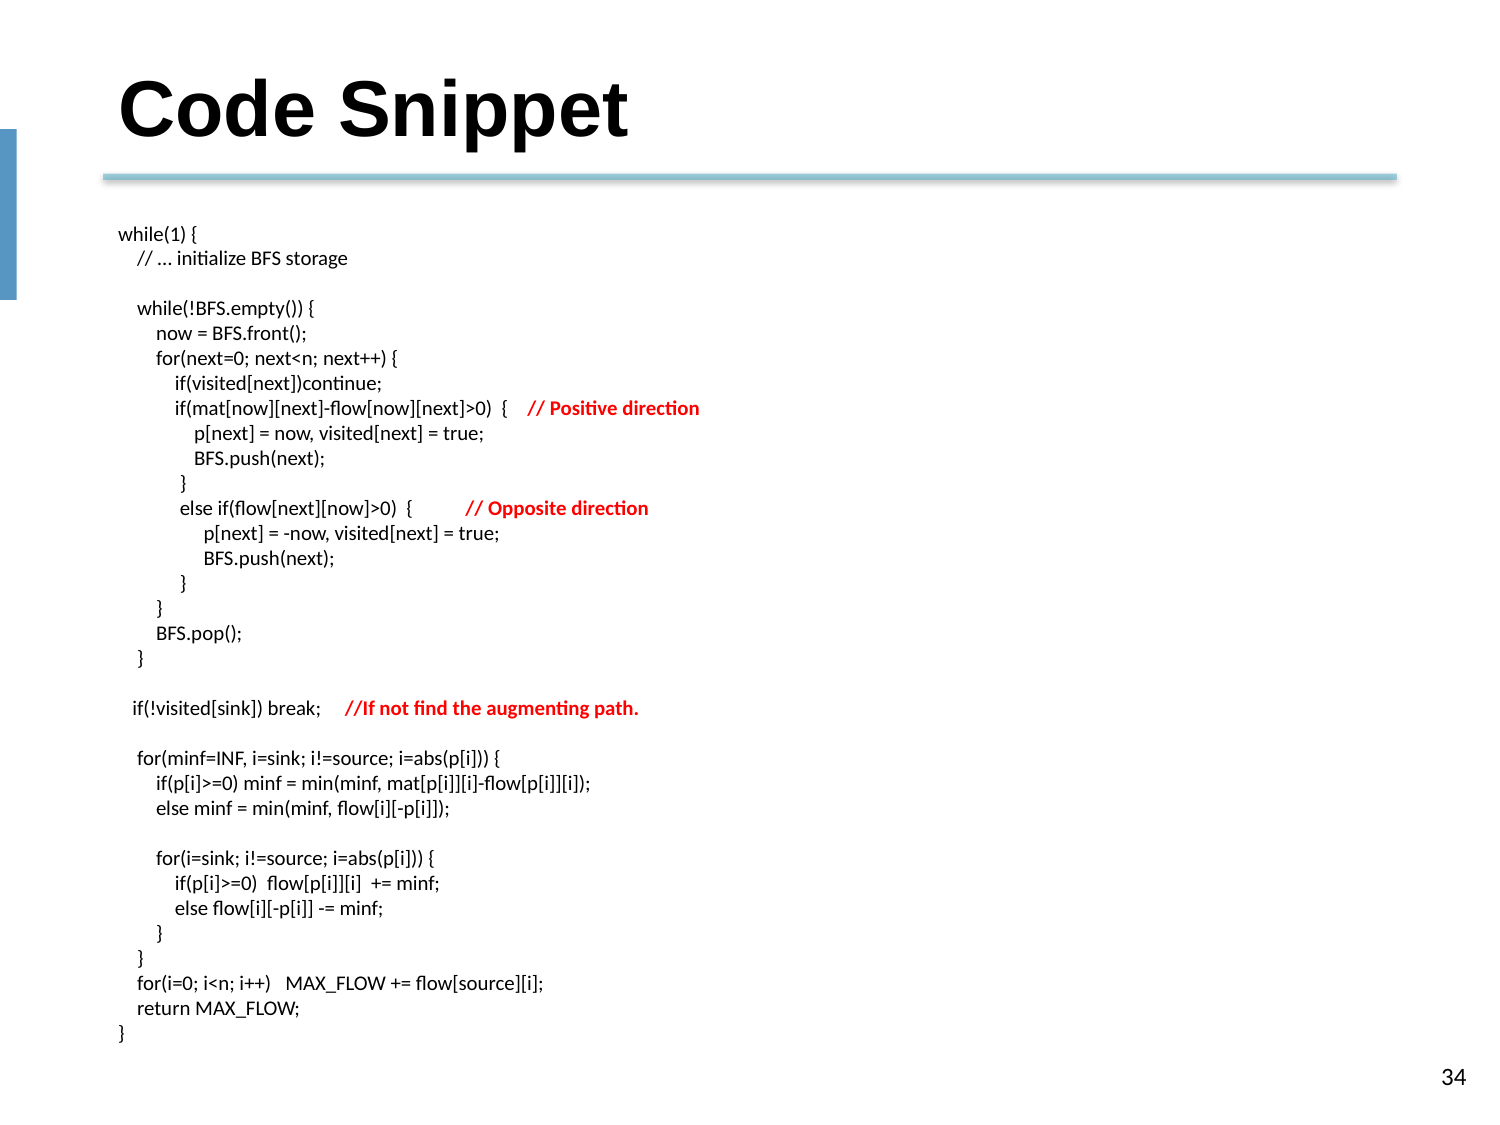

# Code Snippet
while(1) {
    // … initialize BFS storage

    while(!BFS.empty()) {
        now = BFS.front();
        for(next=0; next<n; next++) {
            if(visited[next])continue;
            if(mat[now][next]-flow[now][next]>0)  {    // Positive direction
                p[next] = now, visited[next] = true;
                BFS.push(next);
             }
             else if(flow[next][now]>0)  {           // Opposite direction
                  p[next] = -now, visited[next] = true;
                  BFS.push(next);
             }
        }
        BFS.pop();
    }

   if(!visited[sink]) break;     //If not find the augmenting path.

    for(minf=INF, i=sink; i!=source; i=abs(p[i])) {
        if(p[i]>=0) minf = min(minf, mat[p[i]][i]-flow[p[i]][i]);
        else minf = min(minf, flow[i][-p[i]]);

        for(i=sink; i!=source; i=abs(p[i])) {
            if(p[i]>=0)  flow[p[i]][i]  += minf;
            else flow[i][-p[i]] -= minf;
        }
    }
    for(i=0; i<n; i++)   MAX_FLOW += flow[source][i];
    return MAX_FLOW;
}
34